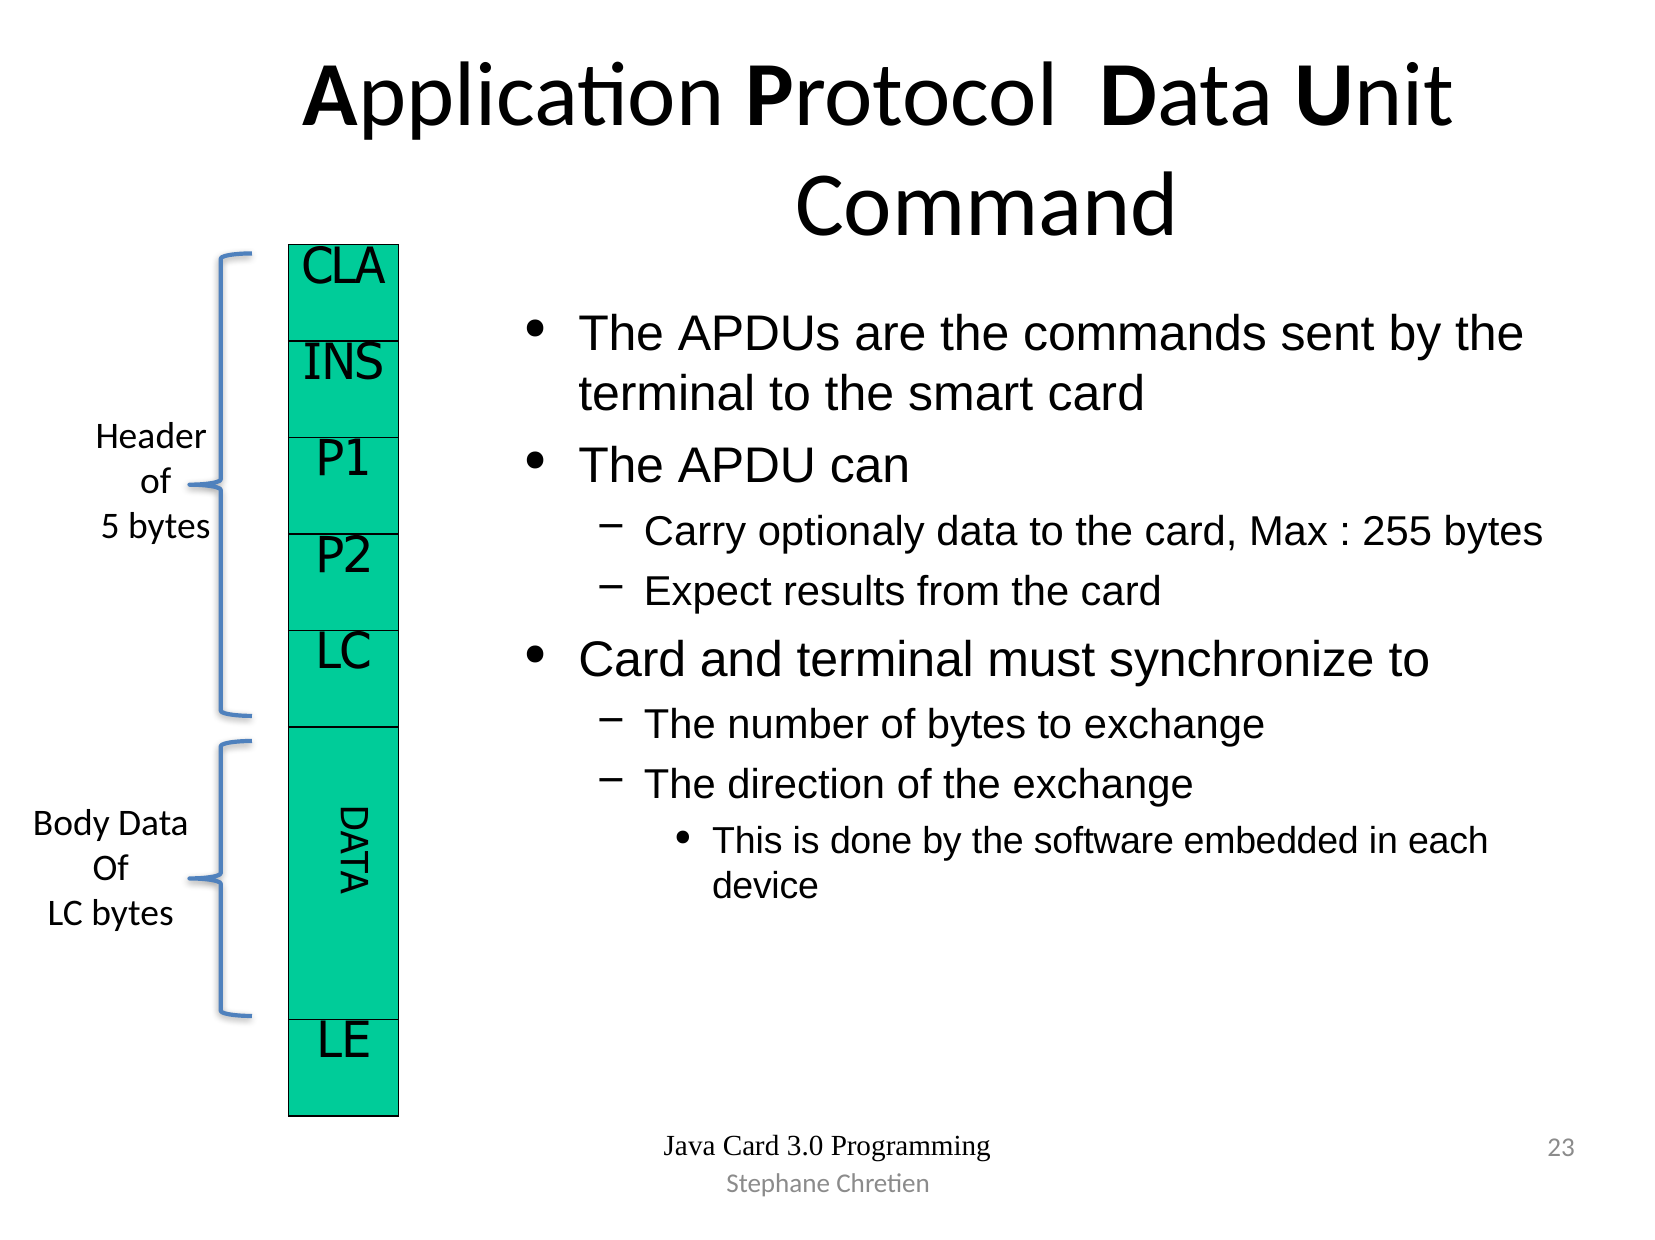

# Application Protocol  Data Unit Command
| CLA |
| --- |
| INS |
| P1 |
| P2 |
| LC |
|  |
| LE |

The APDUs are the commands sent by the  terminal to the smart card
The APDU can
Carry optionaly data to the card, Max : 255 bytes
Expect results from the card
Card and terminal must synchronize to
The number of bytes to exchange
The direction of the exchange
This is done by the software embedded in each  device
Header
of
5 bytes

Body Data
Of
LC bytes
DATA

Java Card 3.0 Programming
23
Stephane Chretien